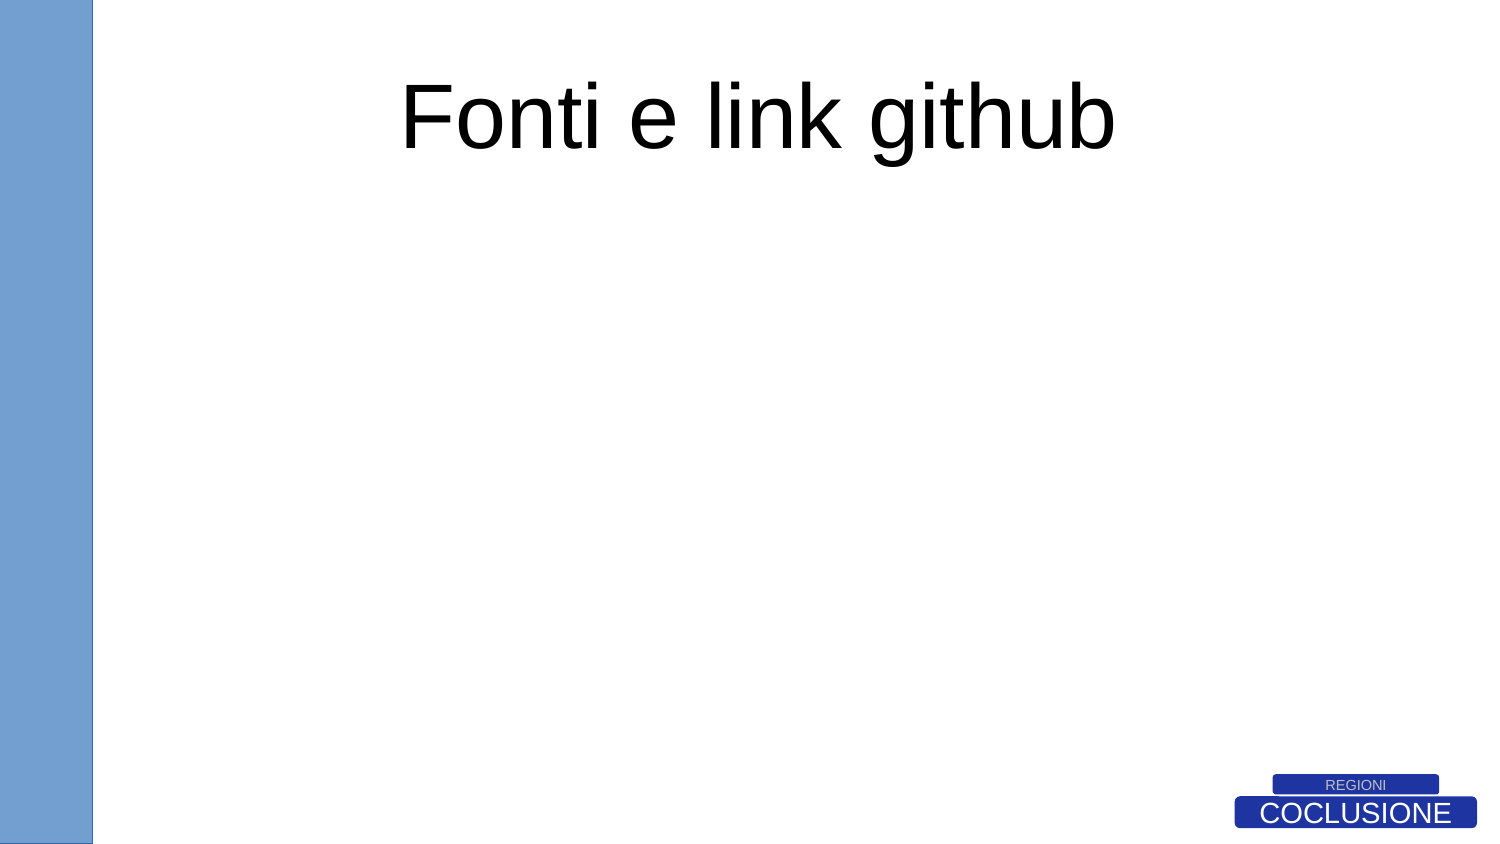

# Fonti e link github
REGIONI
COCLUSIONE